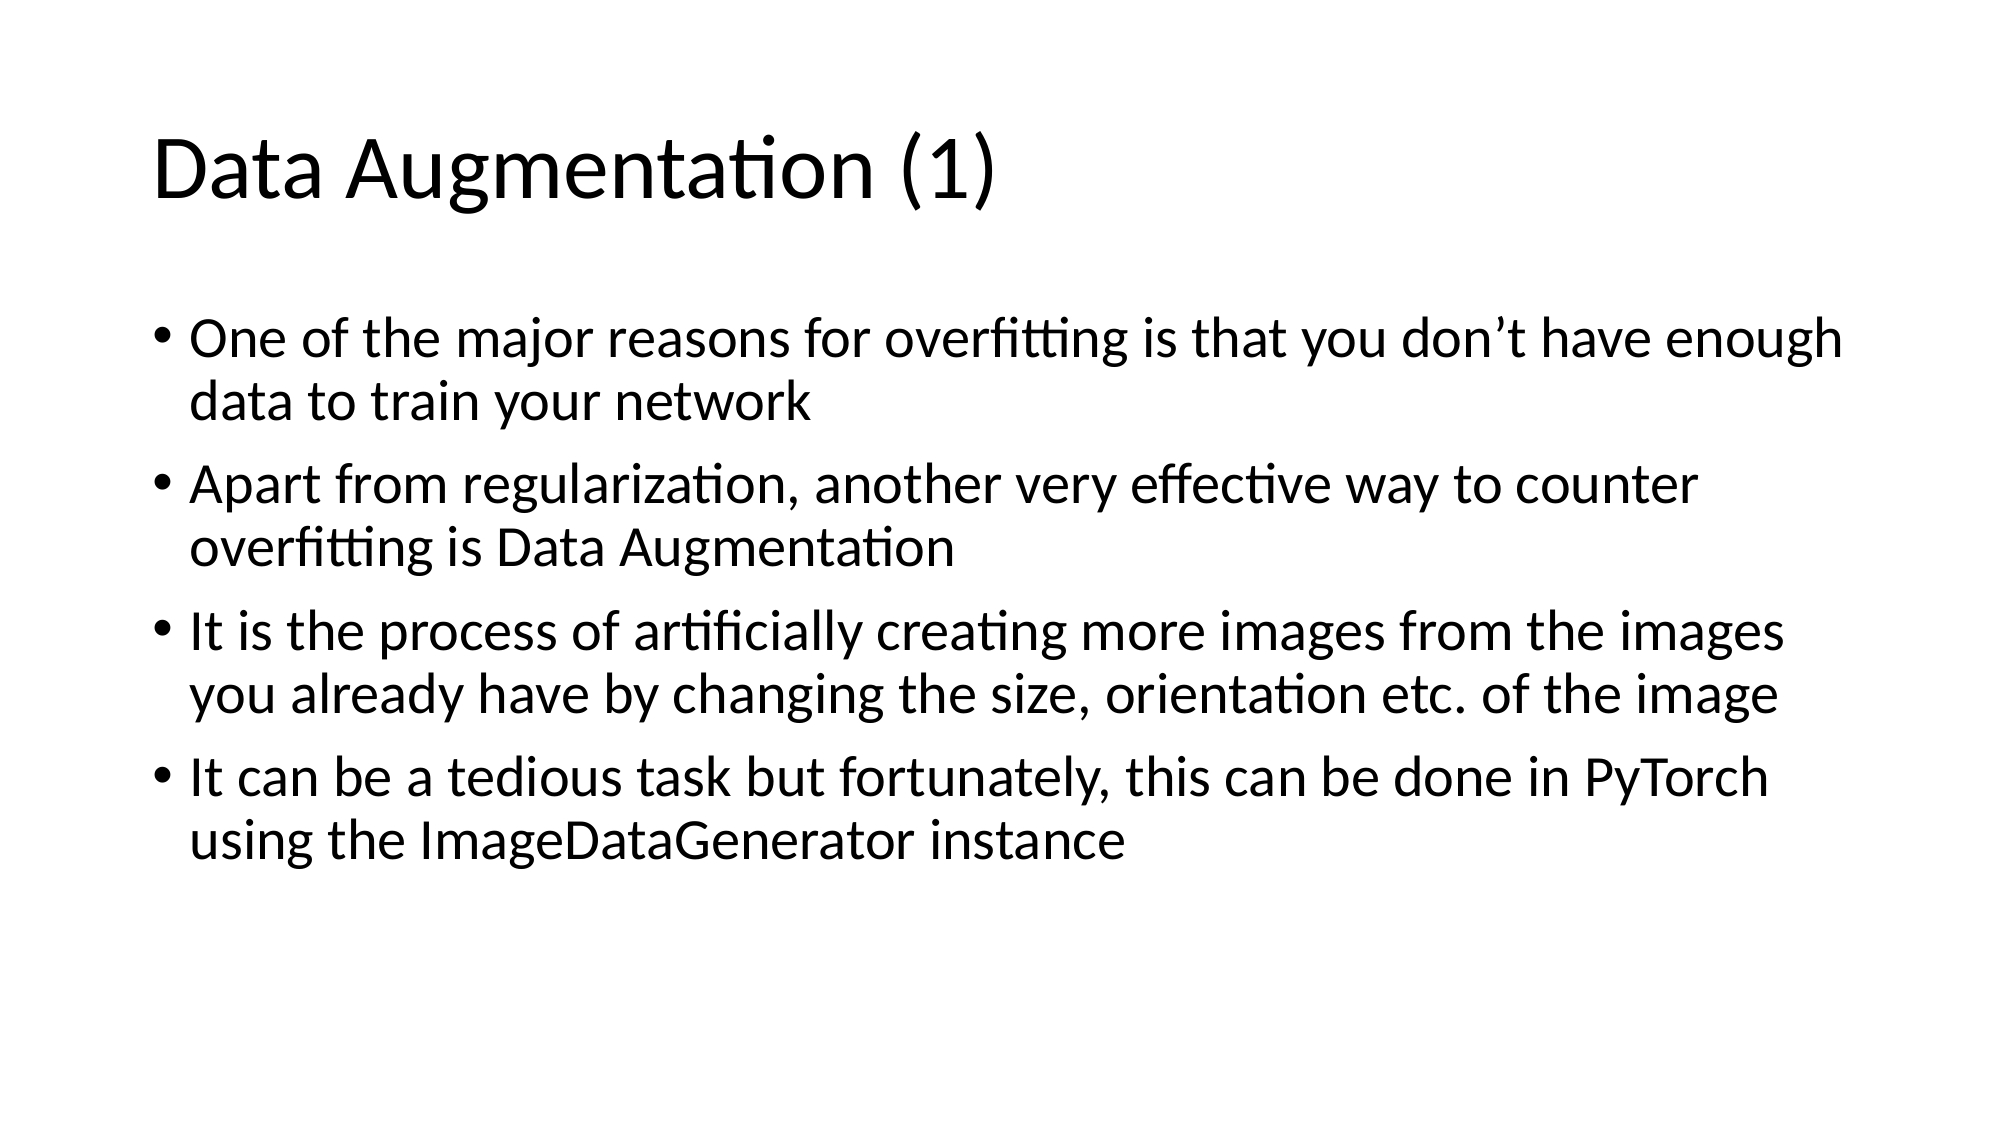

# Data Augmentation (1)
One of the major reasons for overfitting is that you don’t have enough data to train your network
Apart from regularization, another very effective way to counter overfitting is Data Augmentation
It is the process of artificially creating more images from the images you already have by changing the size, orientation etc. of the image
It can be a tedious task but fortunately, this can be done in PyTorch using the ImageDataGenerator instance